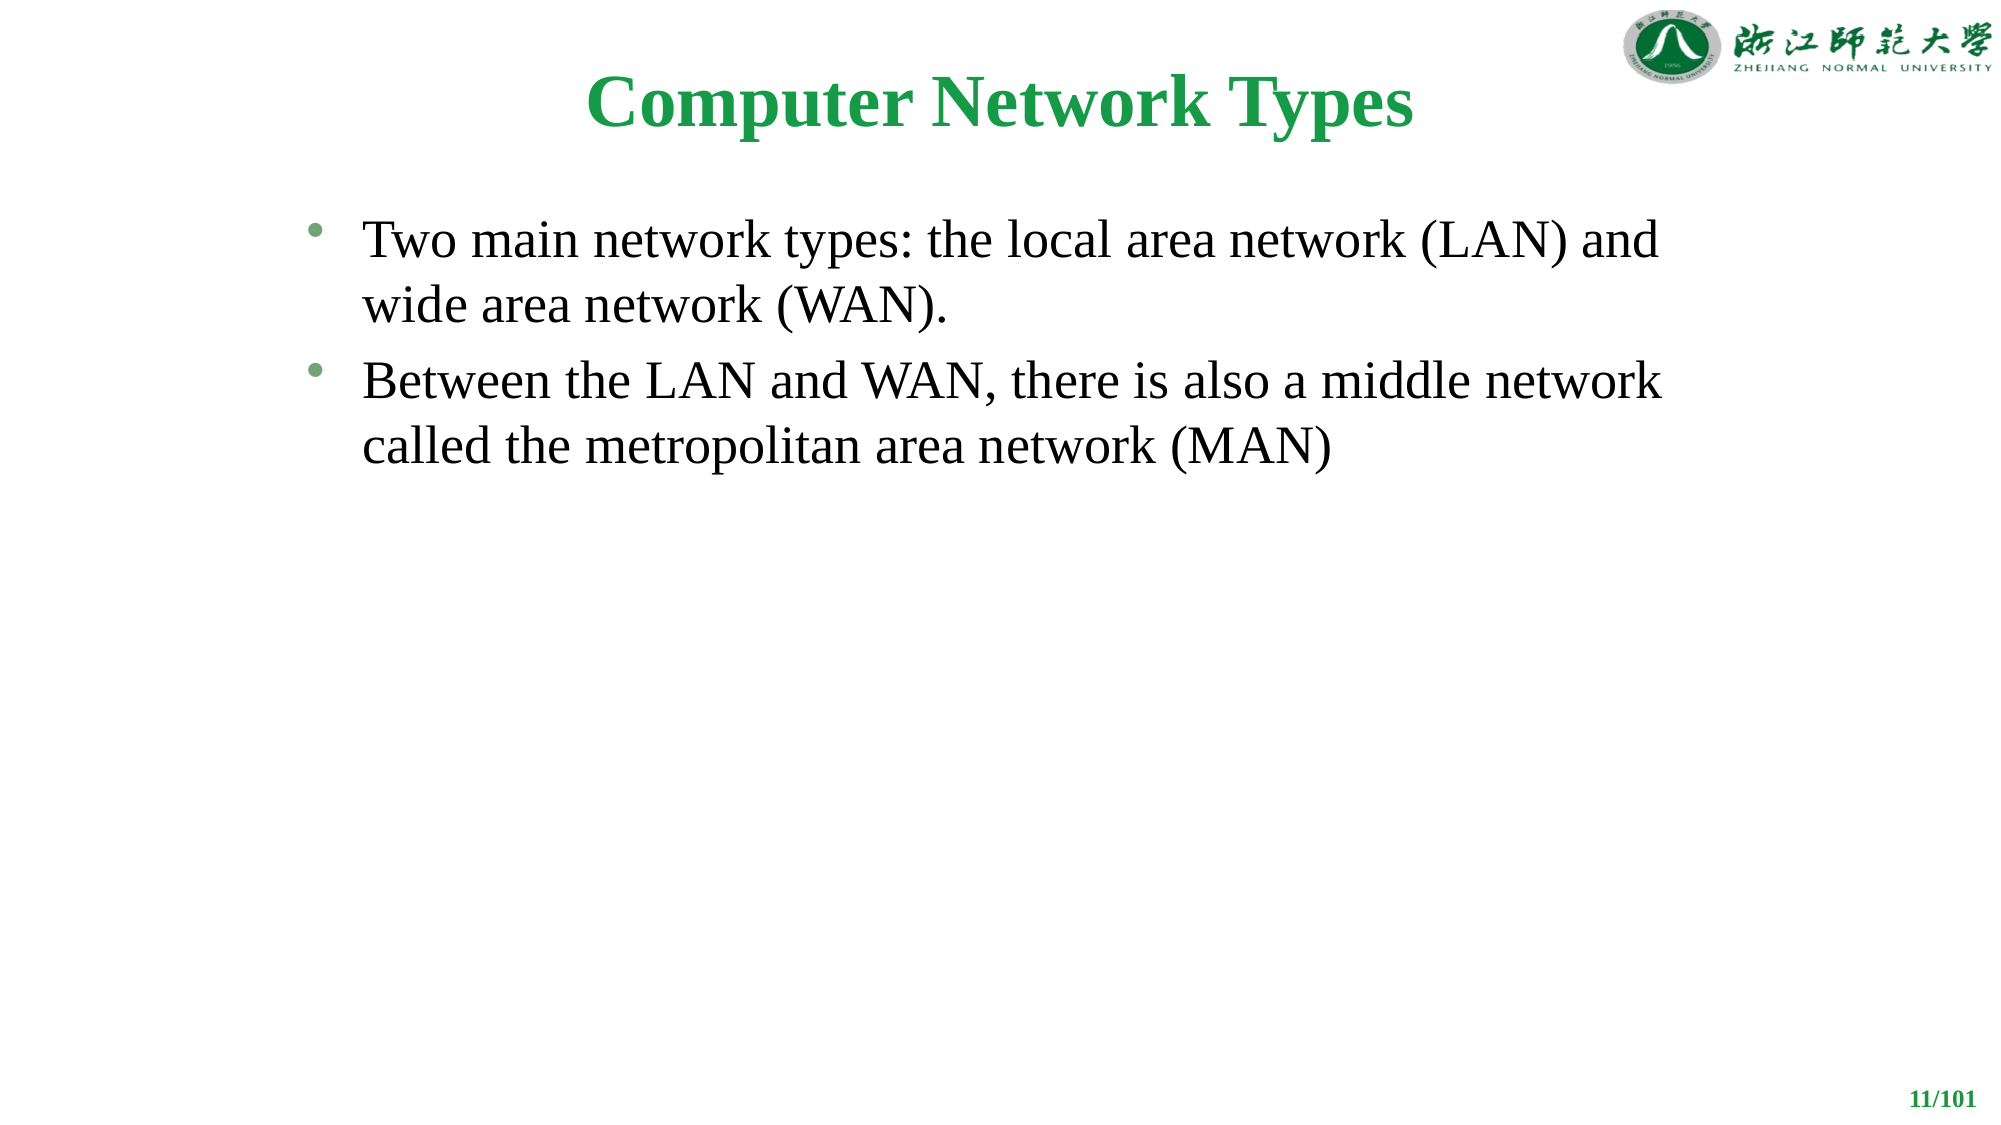

# Computer Network Types
Two main network types: the local area network (LAN) and wide area network (WAN).
Between the LAN and WAN, there is also a middle network called the metropolitan area network (MAN)